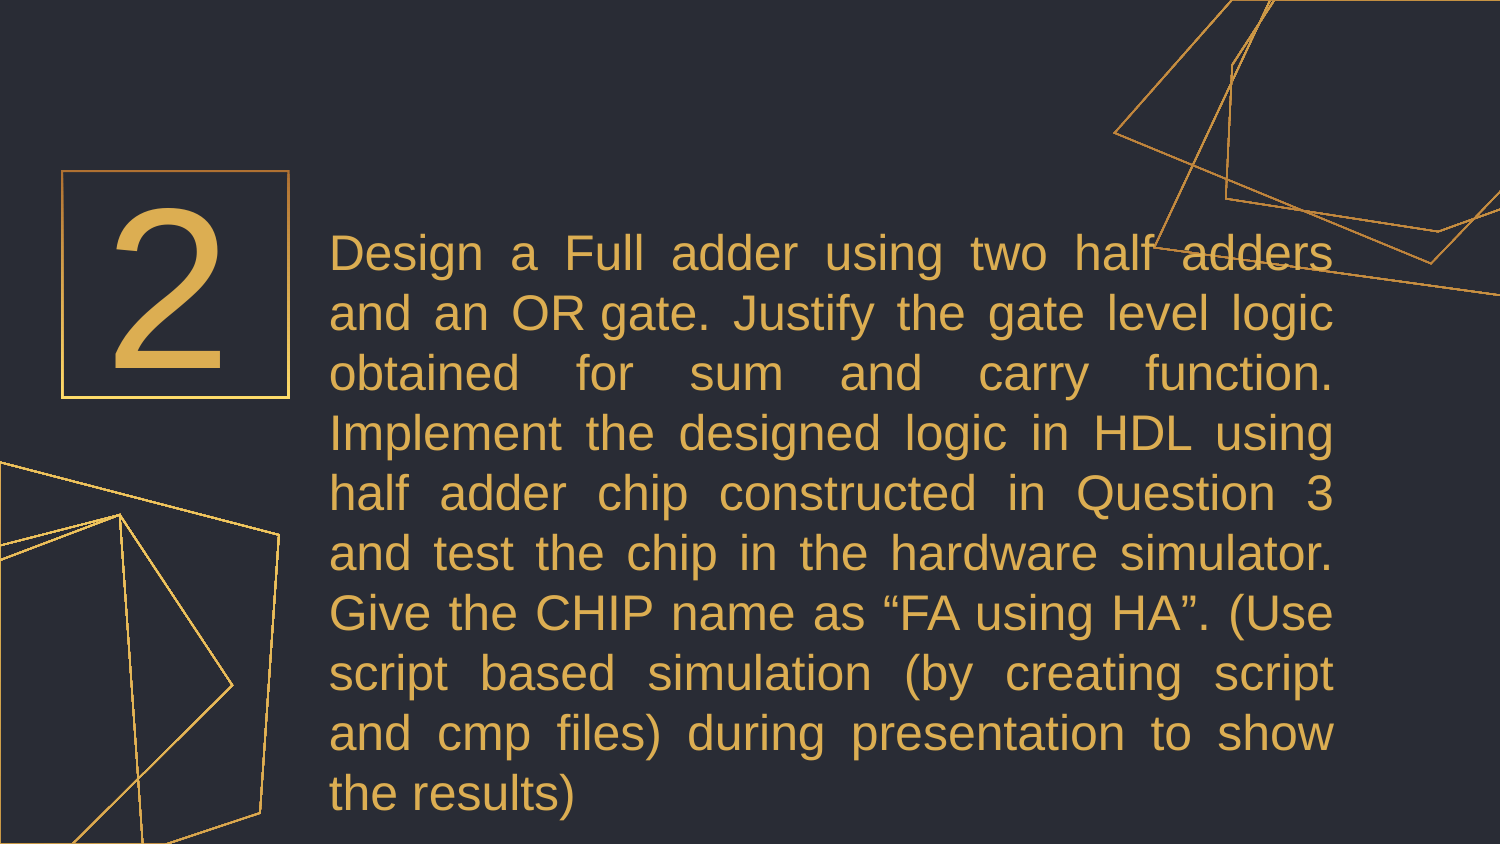

2
# Design a Full adder using two half adders and an OR gate. Justify the gate level logic obtained for sum and carry function. Implement the designed logic in HDL using half adder chip constructed in Question 3 and test the chip in the hardware simulator. Give the CHIP name as “FA using HA”. (Use script based simulation (by creating script and cmp files) during presentation to show the results)